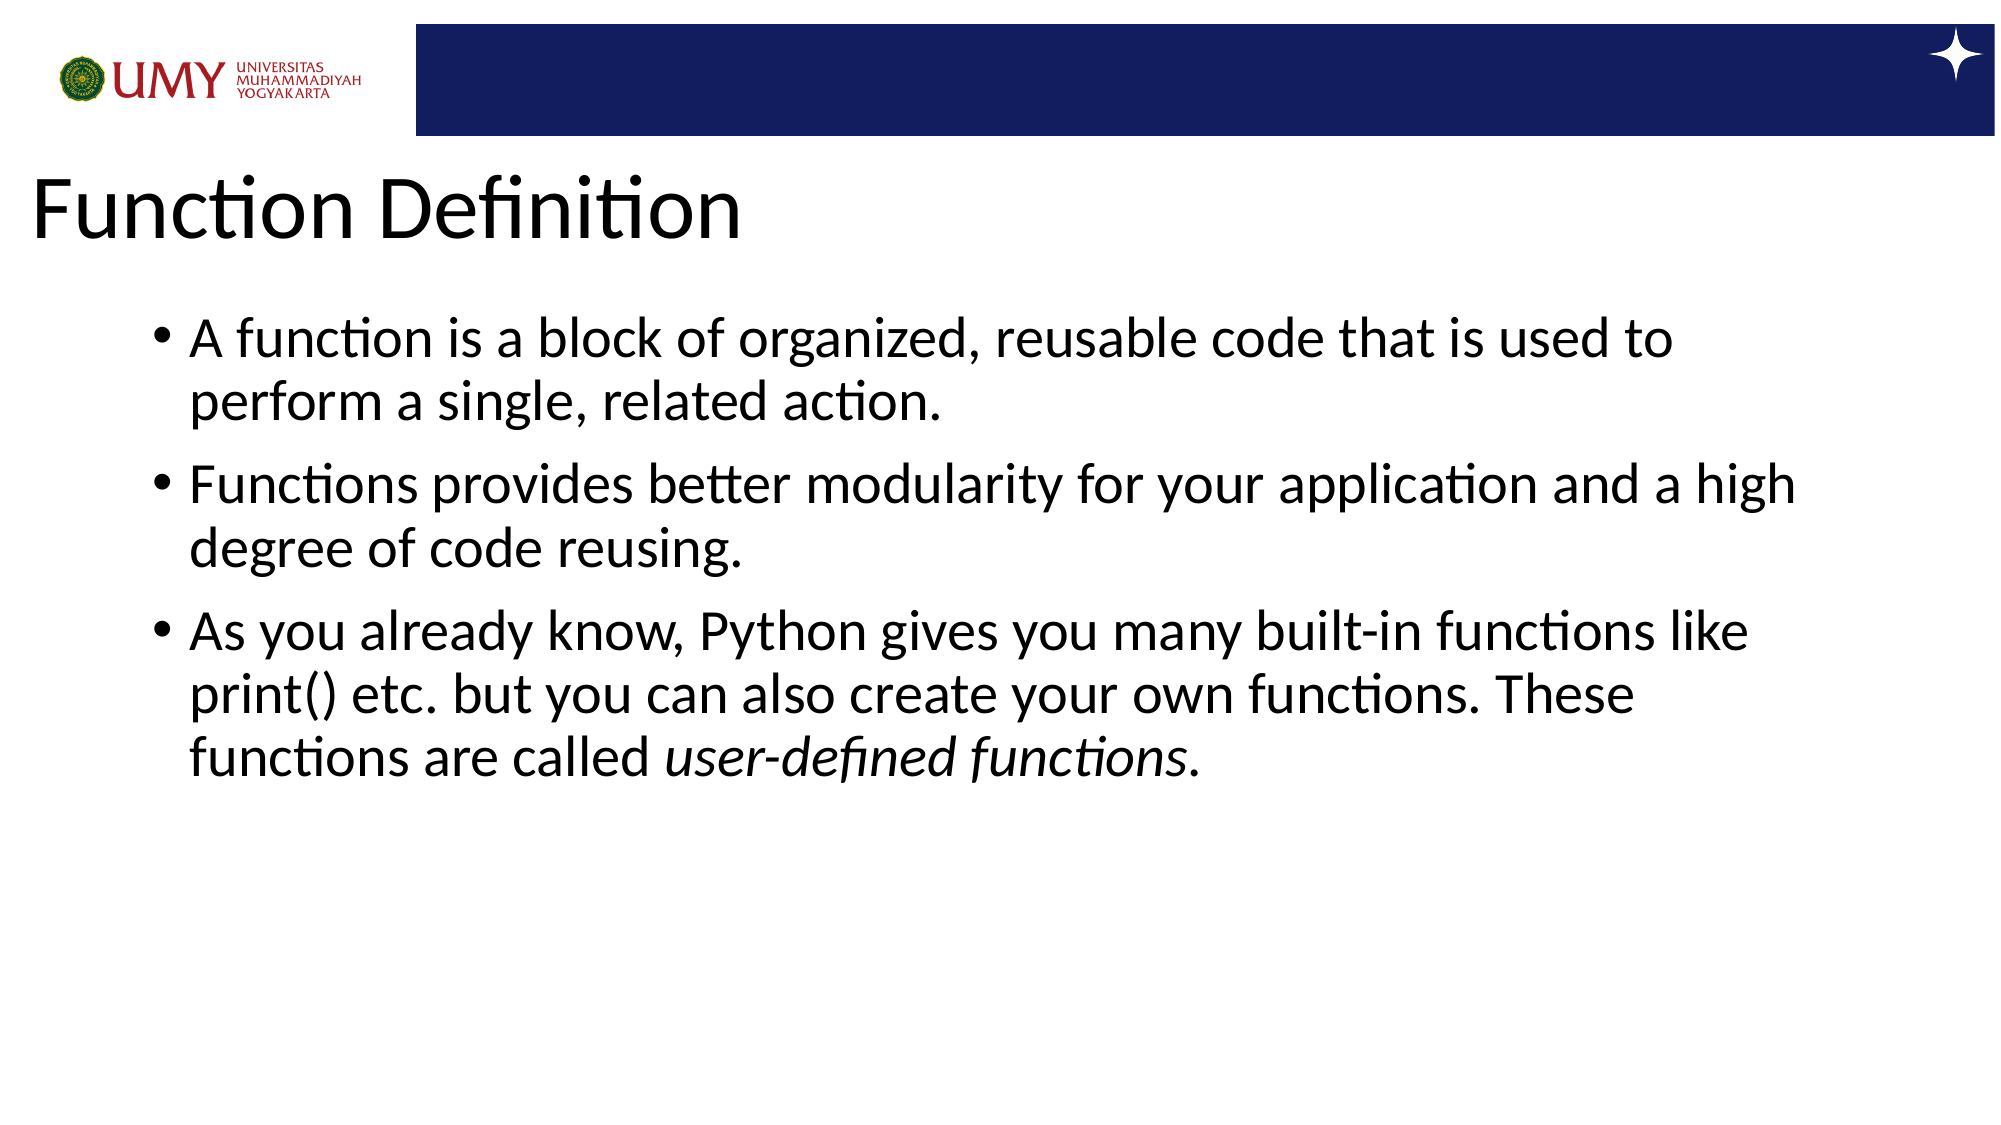

# Function Definition
A function is a block of organized, reusable code that is used to perform a single, related action.
Functions provides better modularity for your application and a high degree of code reusing.
As you already know, Python gives you many built-in functions like print() etc. but you can also create your own functions. These functions are called user-defined functions.